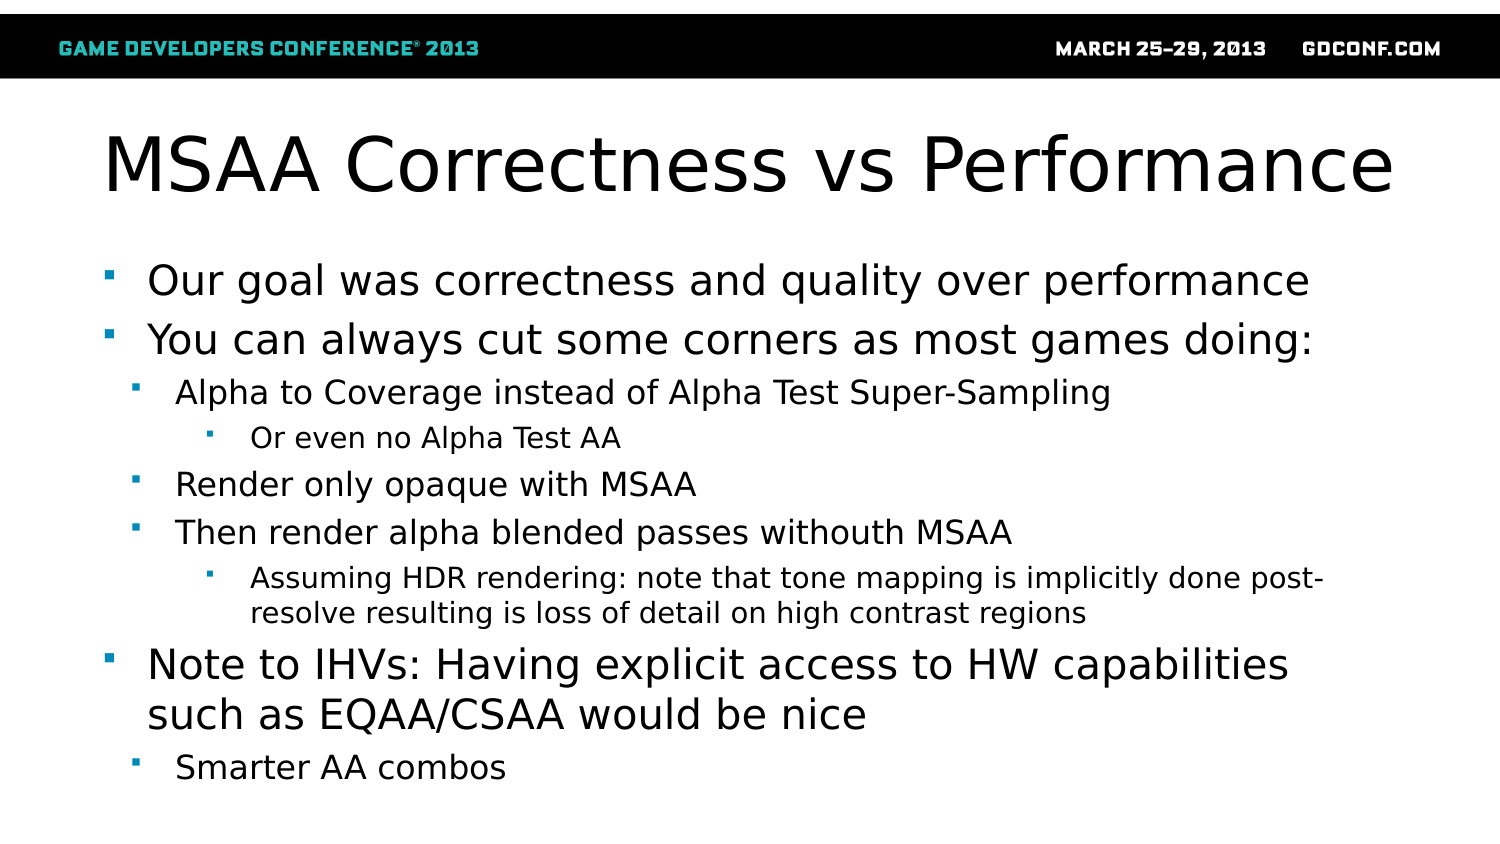

# MSAA Correctness vs Performance
Our goal was correctness and quality over performance
You can always cut some corners as most games doing:
Alpha to Coverage instead of Alpha Test Super-Sampling
Or even no Alpha Test AA
Render only opaque with MSAA
Then render alpha blended passes withouth MSAA
Assuming HDR rendering: note that tone mapping is implicitly done post-resolve resulting is loss of detail on high contrast regions
Note to IHVs: Having explicit access to HW capabilities such as EQAA/CSAA would be nice
Smarter AA combos